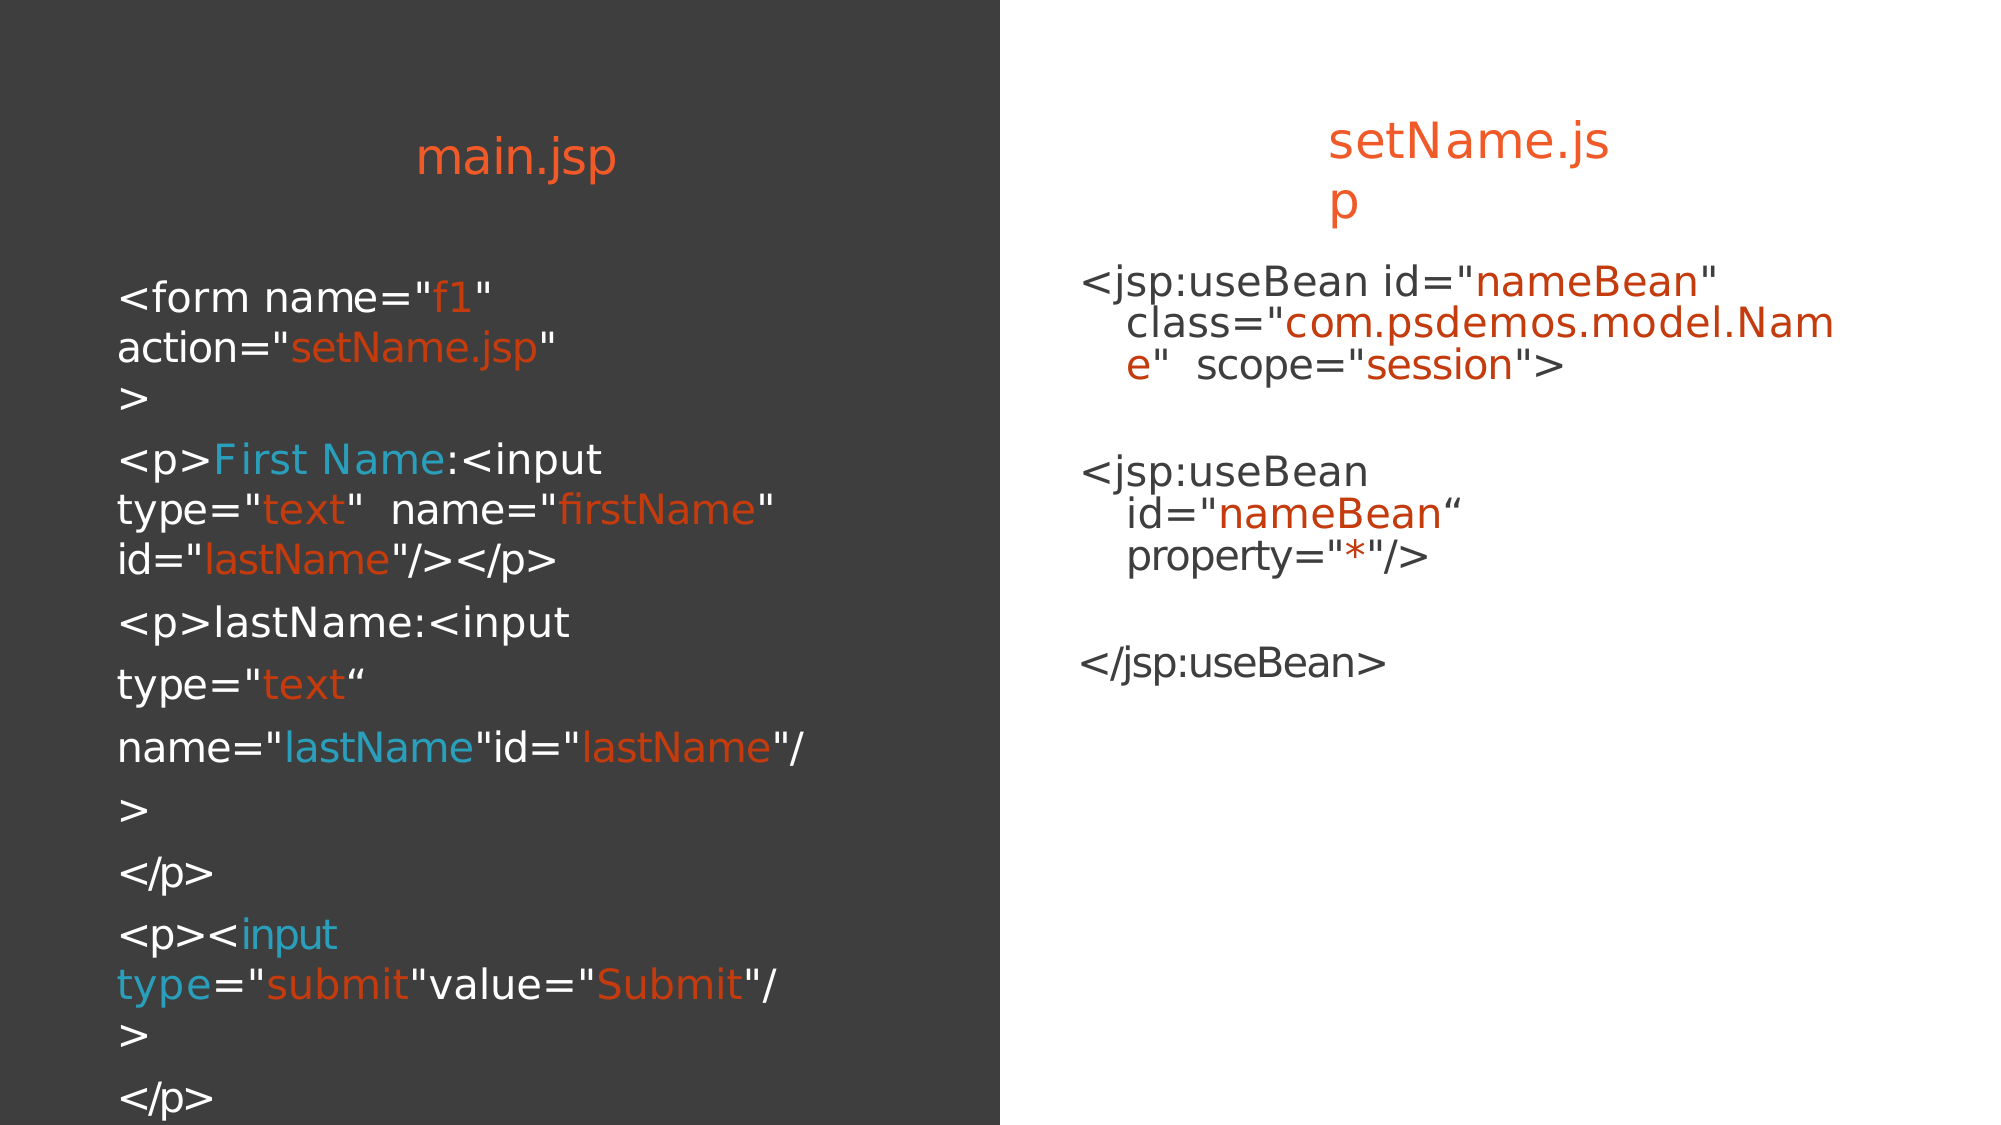

# setName.jsp
main.jsp
<jsp:useBean id="nameBean"  class="com.psdemos.model.Name"  scope="session">

<jsp:useBean id="nameBean“  property="*"/>

</jsp:useBean>
<form name="f1"  action="setName.jsp">
<p>First Name:<input type="text"  name="firstName"  id="lastName"/></p>
<p>lastName:<input type="text“  name="lastName"id="lastName"/>
</p>
<p><input  type="submit"value="Submit"/>
</p>
</form>
37